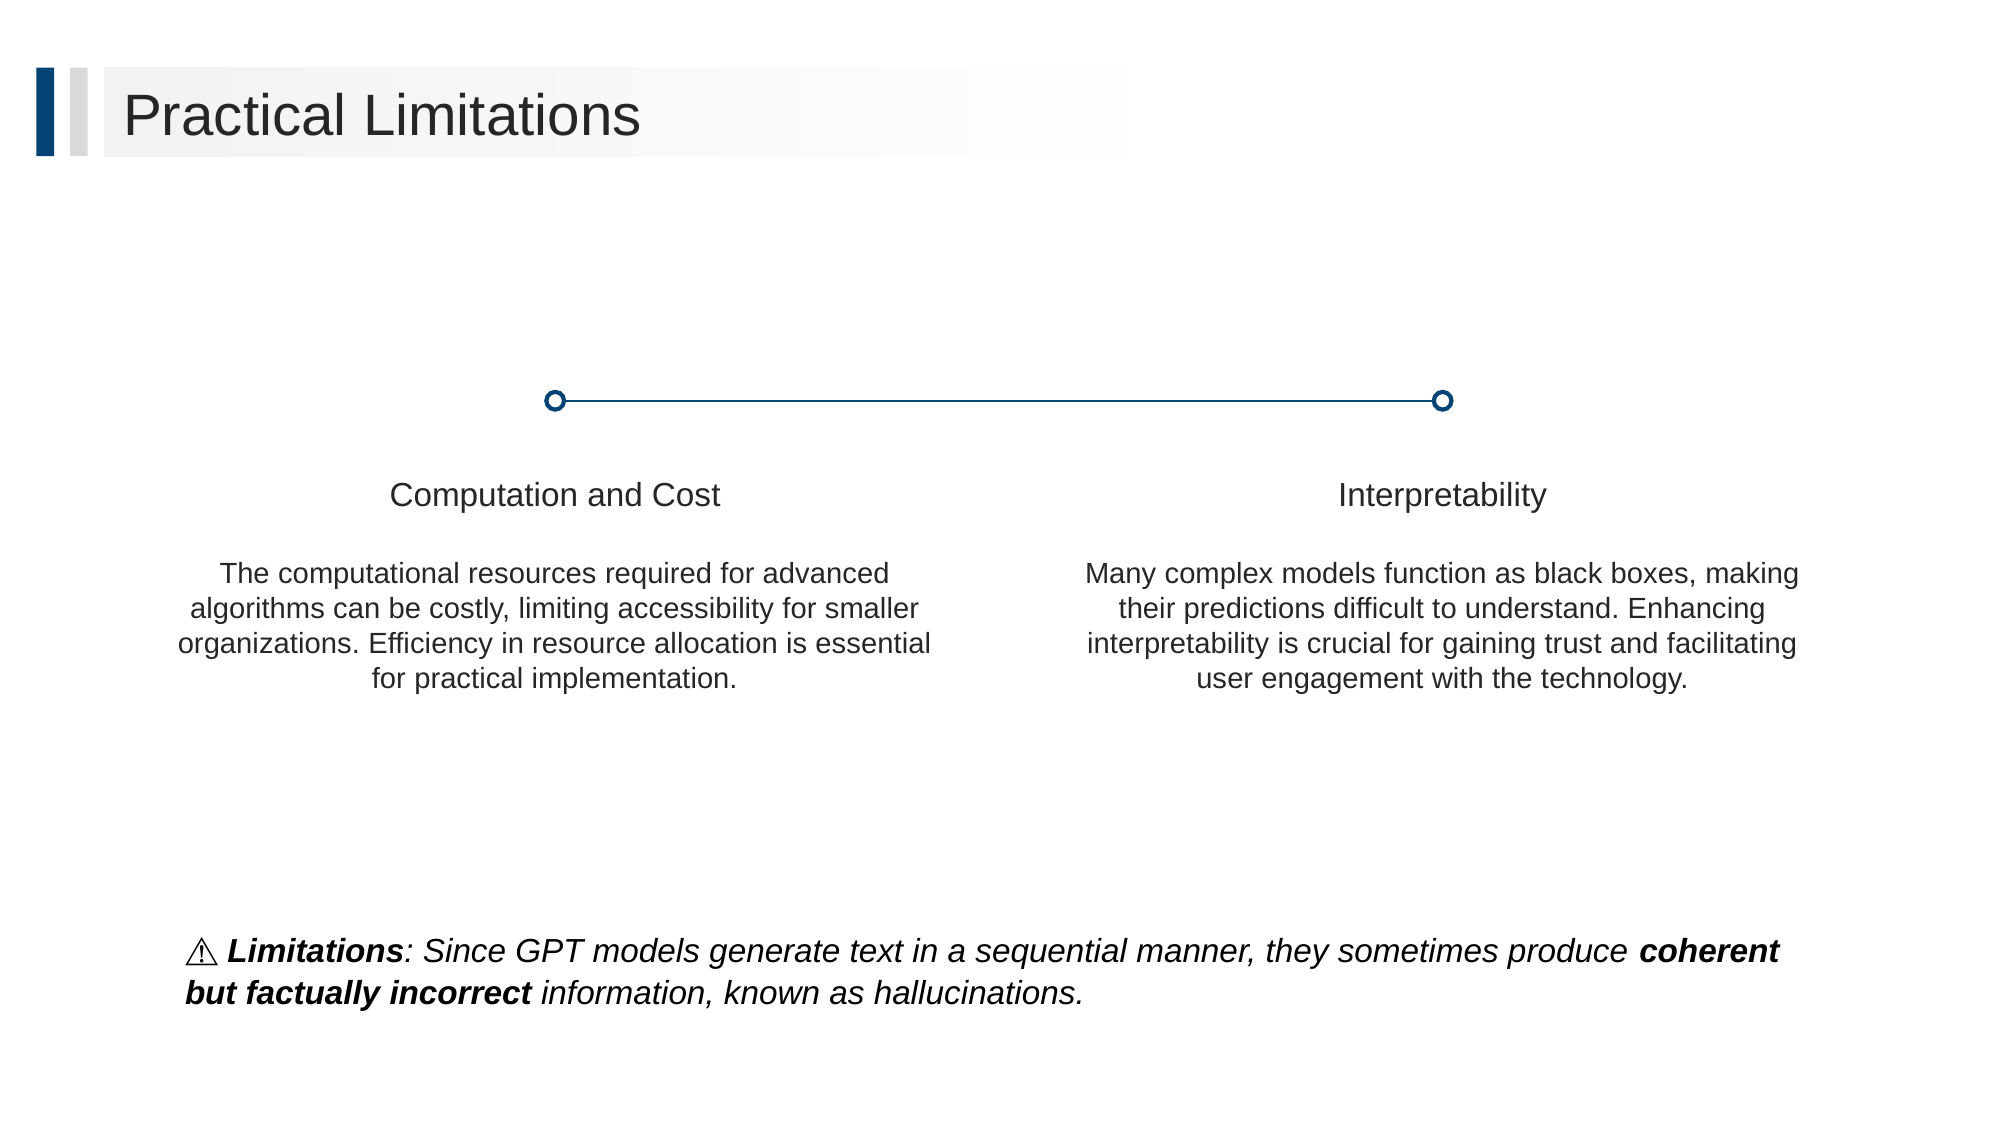

Practical Limitations

Computation and Cost
Interpretability
The computational resources required for advanced algorithms can be costly, limiting accessibility for smaller organizations. Efficiency in resource allocation is essential for practical implementation.
Many complex models function as black boxes, making their predictions difficult to understand. Enhancing interpretability is crucial for gaining trust and facilitating user engagement with the technology.
⚠️ Limitations: Since GPT models generate text in a sequential manner, they sometimes produce coherent but factually incorrect information, known as hallucinations.